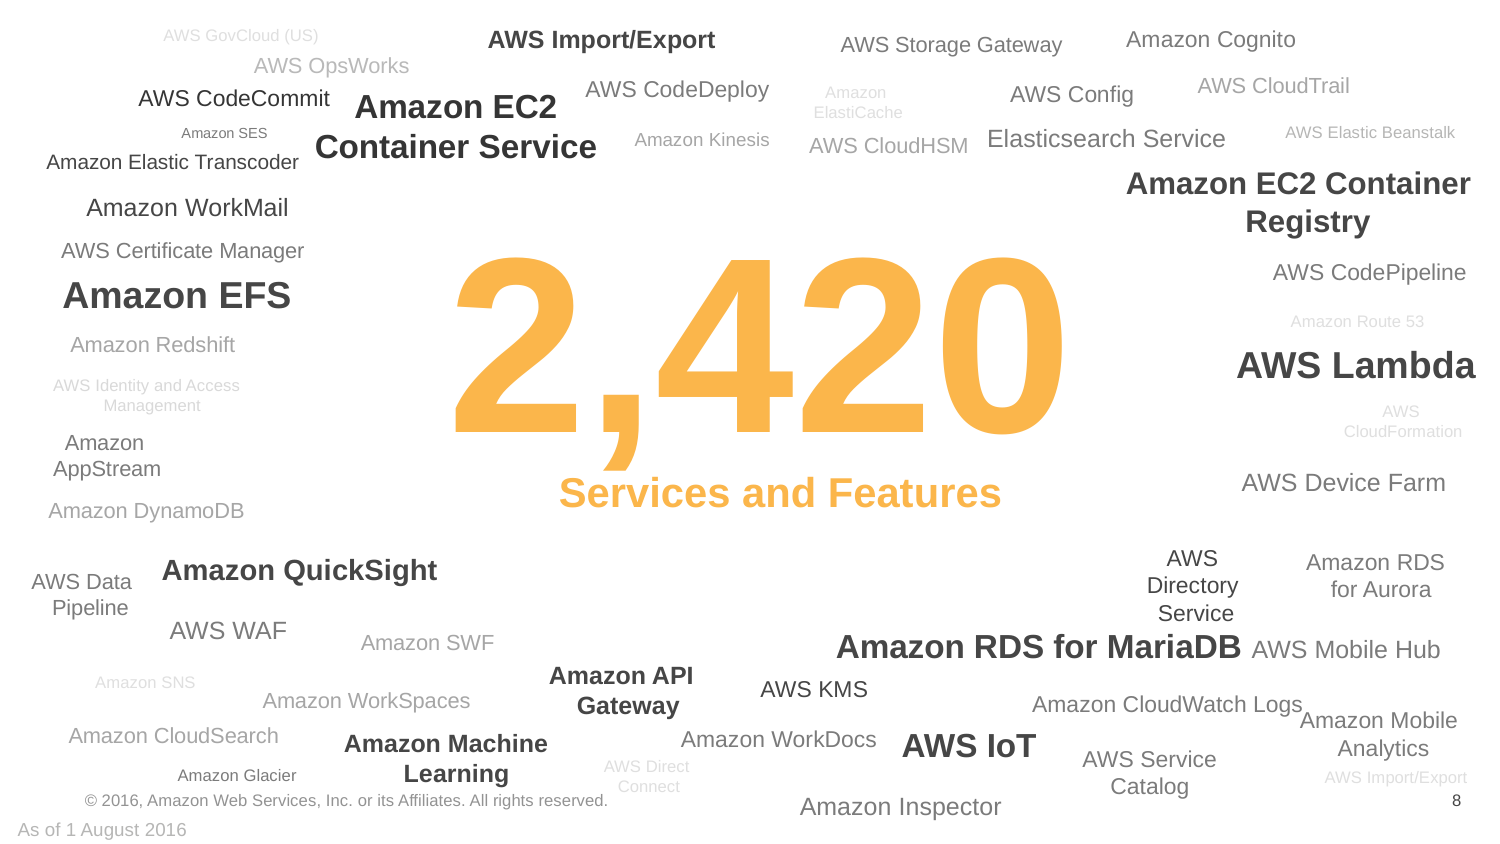

AWS GovCloud (US)
AWS OpsWorks
AWS Import/Export
Amazon Cognito
AWS Storage Gateway
AWS CloudTrail
AWS CodeDeploy
AWS Config
Amazon  ElastiCache
AWS CloudHSM
AWS CodeCommit
Amazon EC2
Amazon SES
Amazon Elastic Transcoder
Amazon WorkMail
AWS Certificate Manager
Amazon EFS
Amazon Redshift
AWS Identity and Access  Management
Amazon  AppStream
Amazon DynamoDB
AWS Elastic Beanstalk
Elasticsearch Service
Container Service
Amazon Kinesis
Amazon EC2 Container  Registry
AWS CodePipeline
2,420
Amazon Route 53
AWS Lambda
AWS
CloudFormation
Services and Features
AWS Device Farm
AWS
Directory  Service
Amazon RDS  for Aurora
Amazon QuickSight
AWS Data  Pipeline
Amazon RDS for MariaDB AWS Mobile Hub
AWS KMS
AWS WAF
Amazon SWF
Amazon API  Gateway
Amazon SNS
Amazon WorkSpaces
Amazon CloudWatch Logs
Amazon Mobile  Analytics
AWS Import/Export
8
Amazon WorkDocs
AWS Direct
Amazon CloudSearch
Amazon Glacier
AWS IoT
Amazon Machine  Learning
AWS Service
Catalog
Connect
© 2016, Amazon Web Services, Inc. or its Affiliates. All rights reserved.
As of 1 August 2016
Amazon Inspector